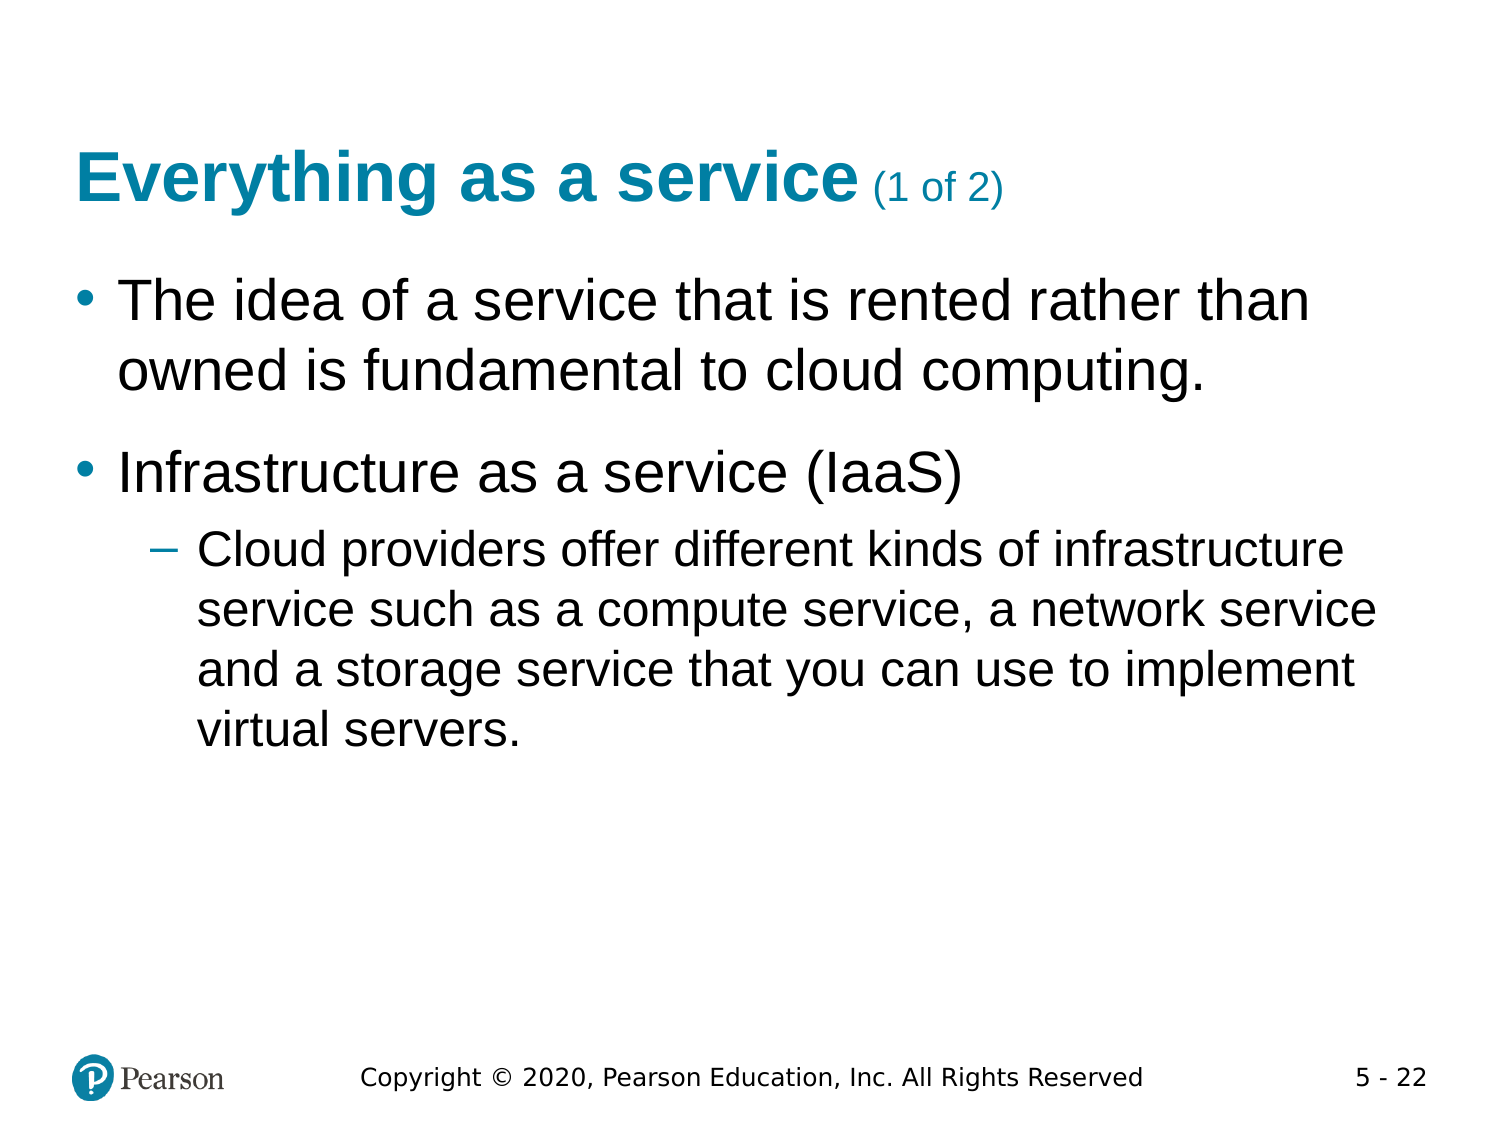

# Everything as a service (1 of 2)
The idea of a service that is rented rather than owned is fundamental to cloud computing.
Infrastructure as a service (IaaS)
Cloud providers offer different kinds of infrastructure service such as a compute service, a network service and a storage service that you can use to implement virtual servers.